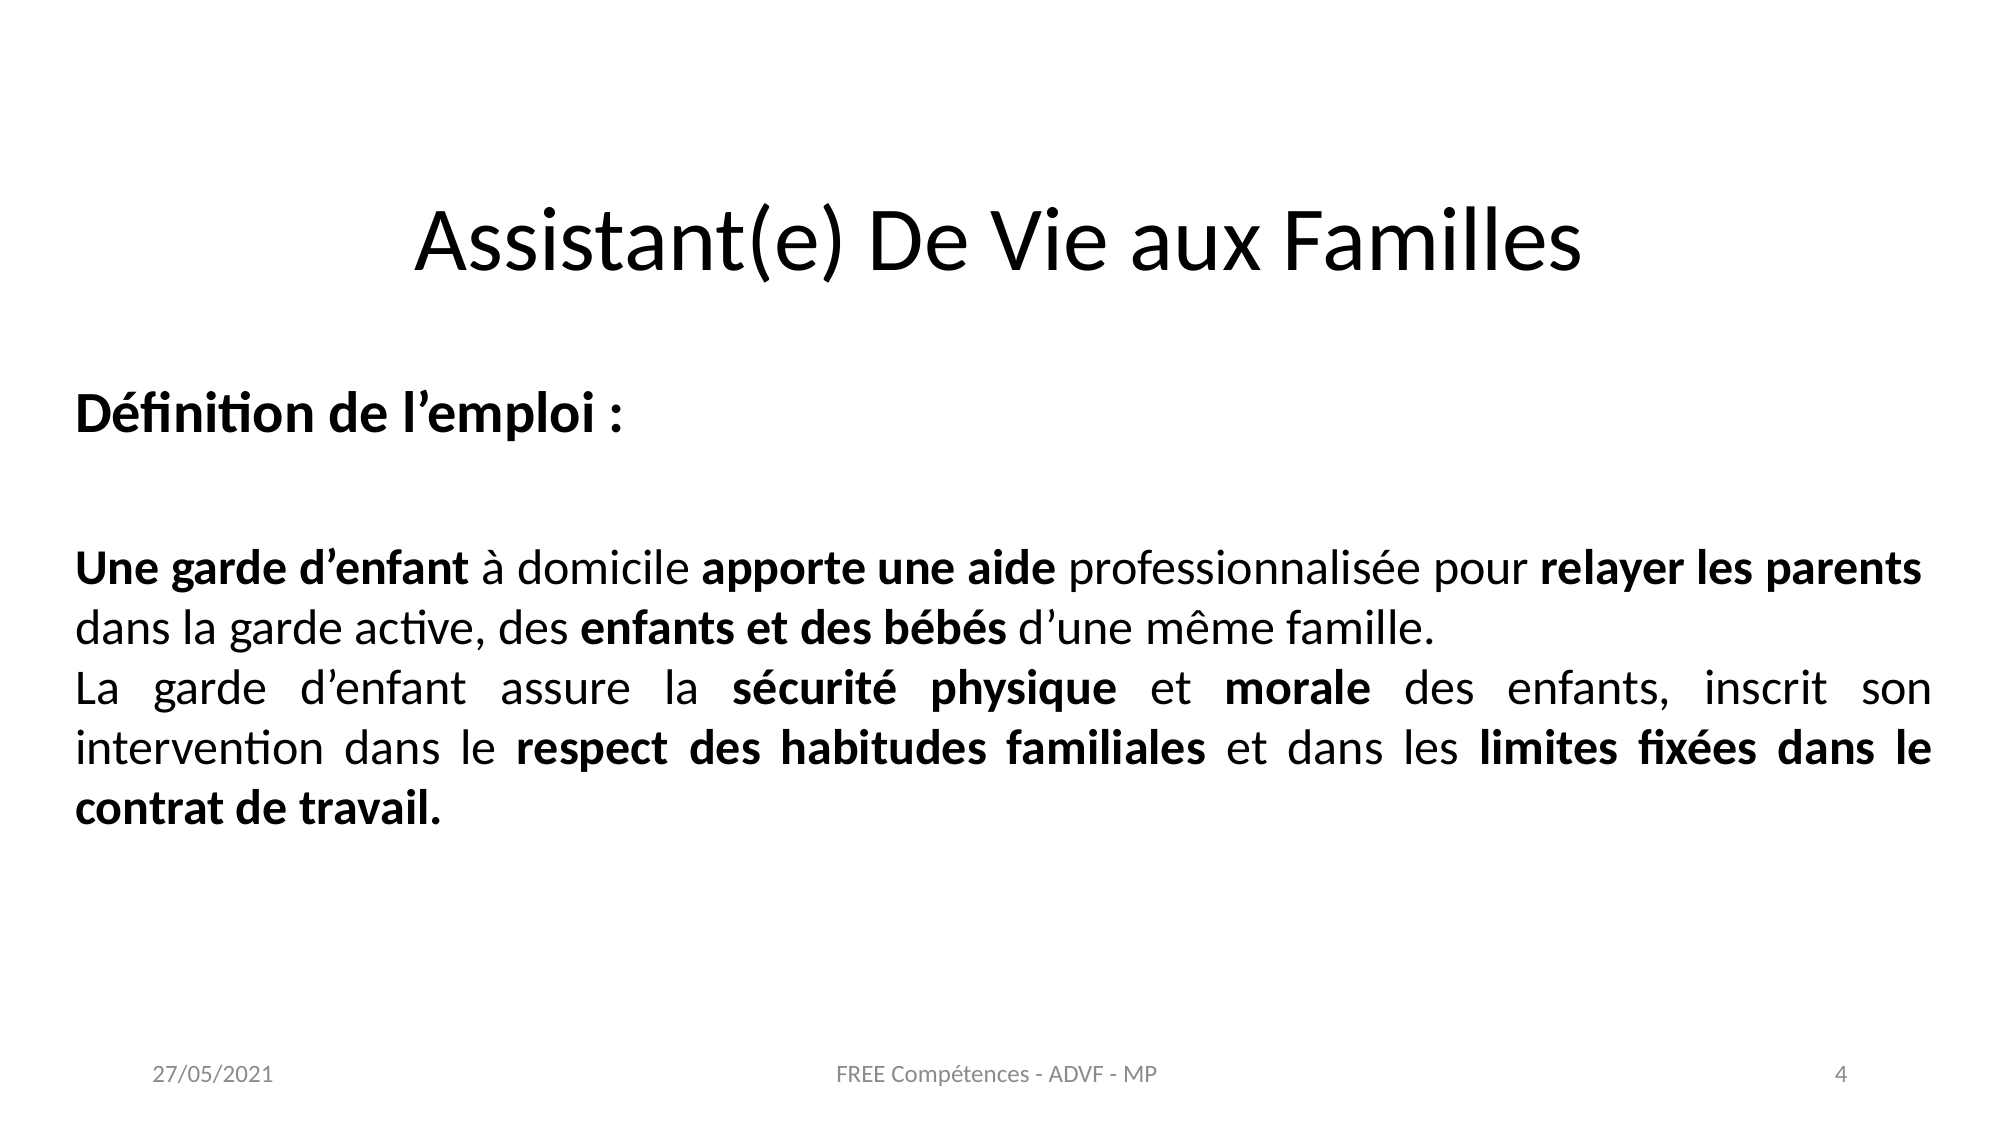

Assistant(e) De Vie aux Familles
Définition de l’emploi :

Une garde d’enfant à domicile apporte une aide professionnalisée pour relayer les parents dans la garde active, des enfants et des bébés d’une même famille.
La garde d’enfant assure la sécurité physique et morale des enfants, inscrit son intervention dans le respect des habitudes familiales et dans les limites fixées dans le contrat de travail.
FREE Compétences - ADVF - MP
27/05/2021
4